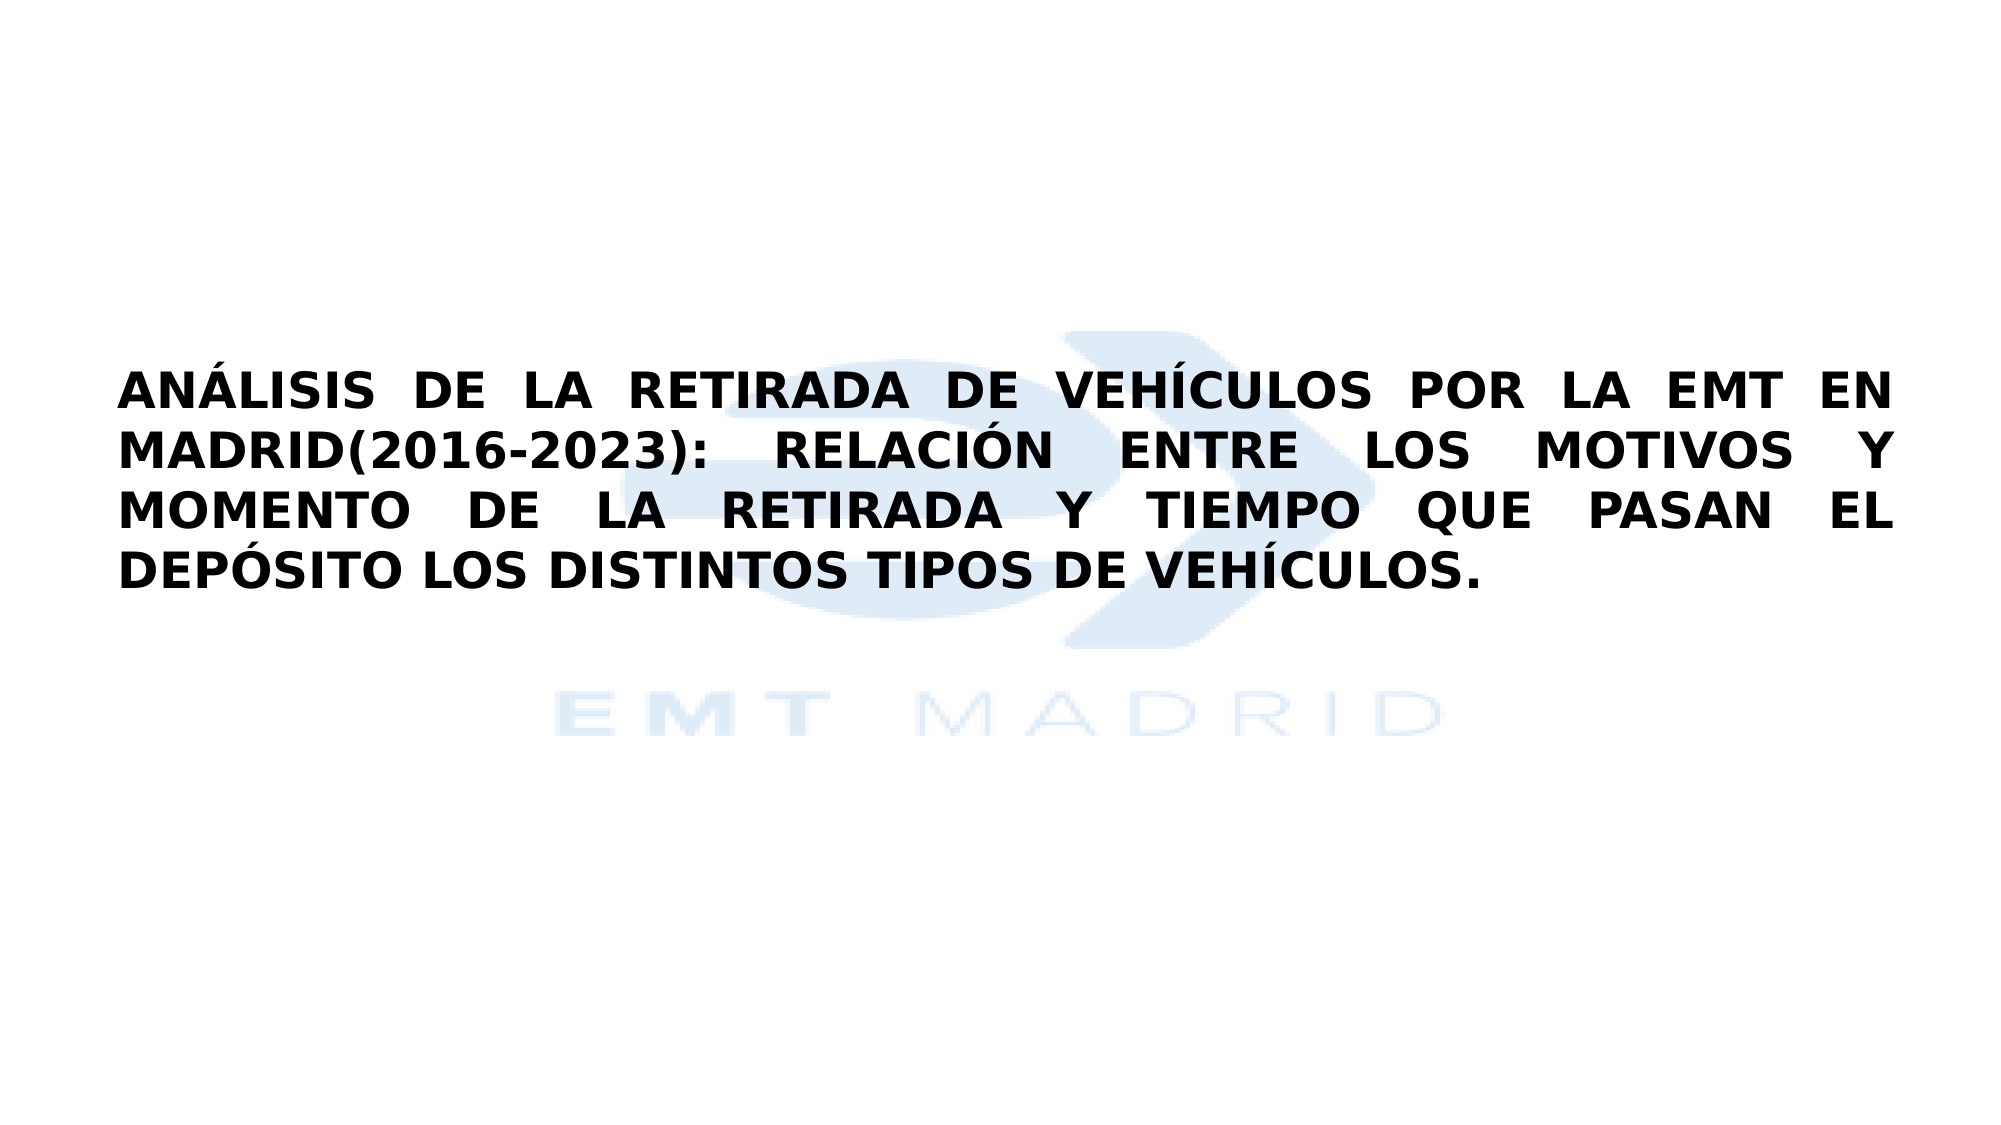

ANÁLISIS DE LA RETIRADA DE VEHÍCULOS POR LA EMT EN MADRID(2016-2023): RELACIÓN ENTRE LOS MOTIVOS Y MOMENTO DE LA RETIRADA Y TIEMPO QUE PASAN EL DEPÓSITO LOS DISTINTOS TIPOS DE VEHÍCULOS.